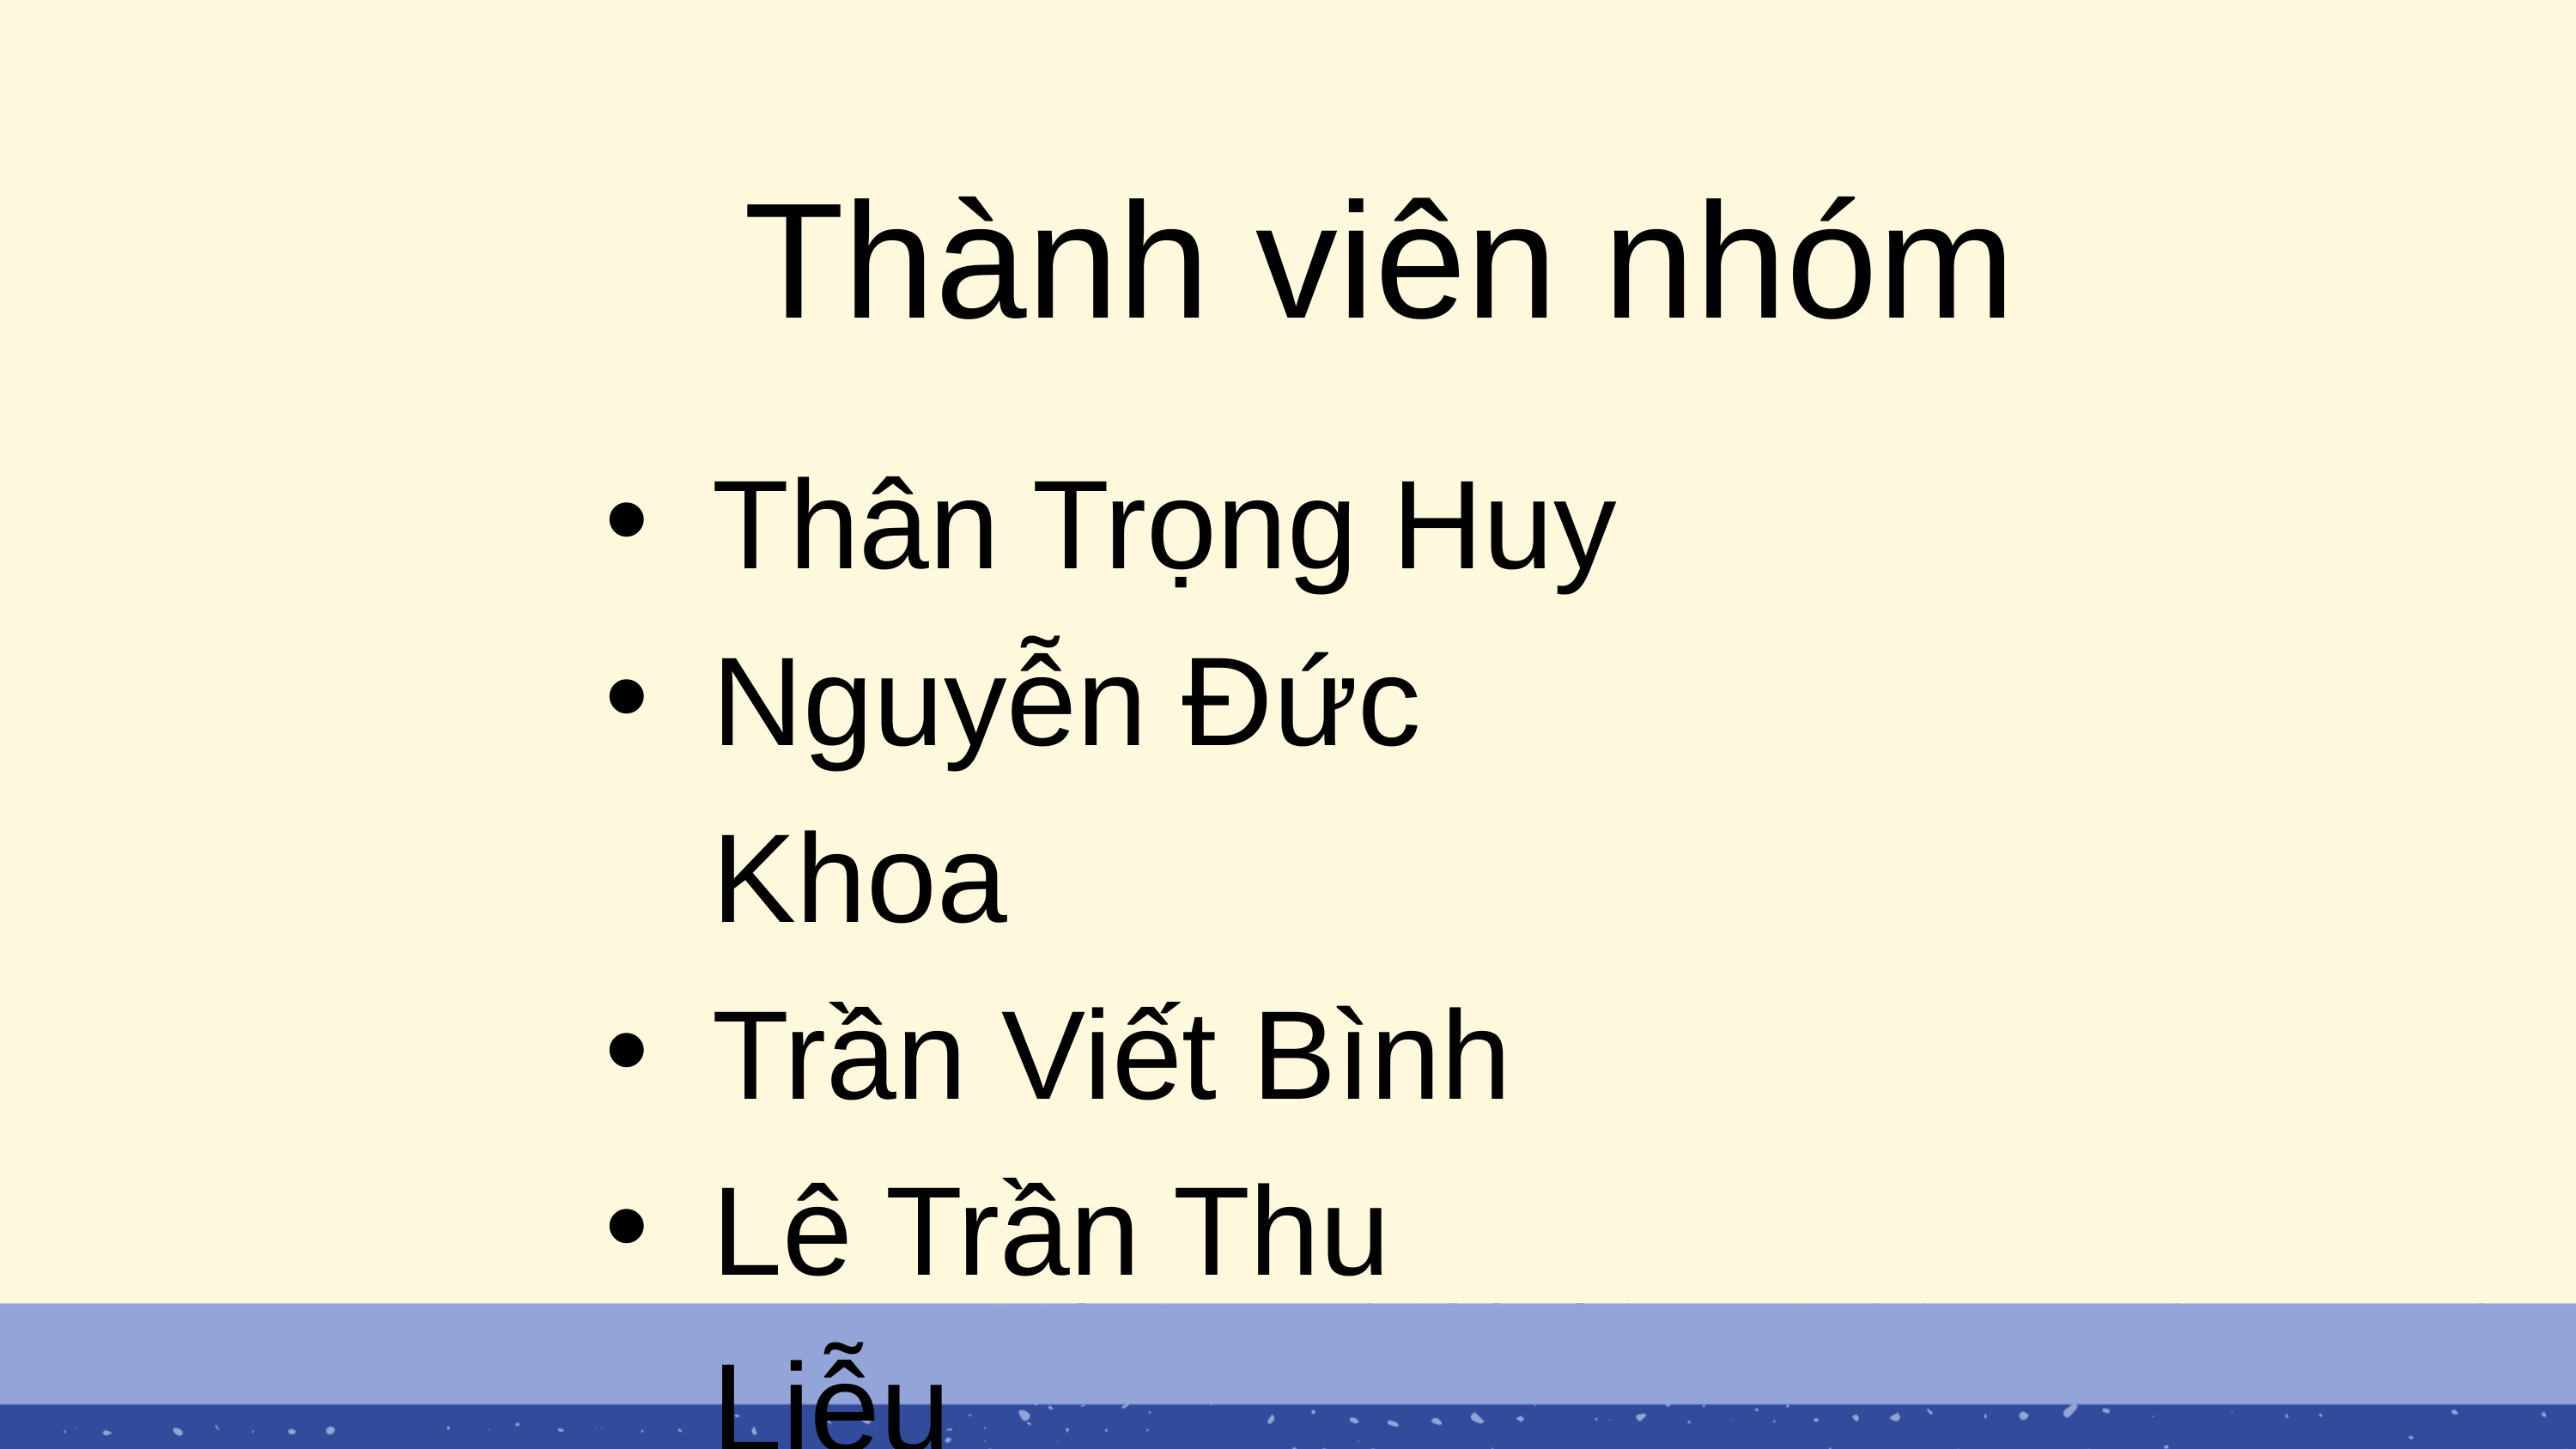

Thành viên nhóm
Thân Trọng Huy
Nguyễn Đức Khoa
Trần Viết Bình
Lê Trần Thu Liễu